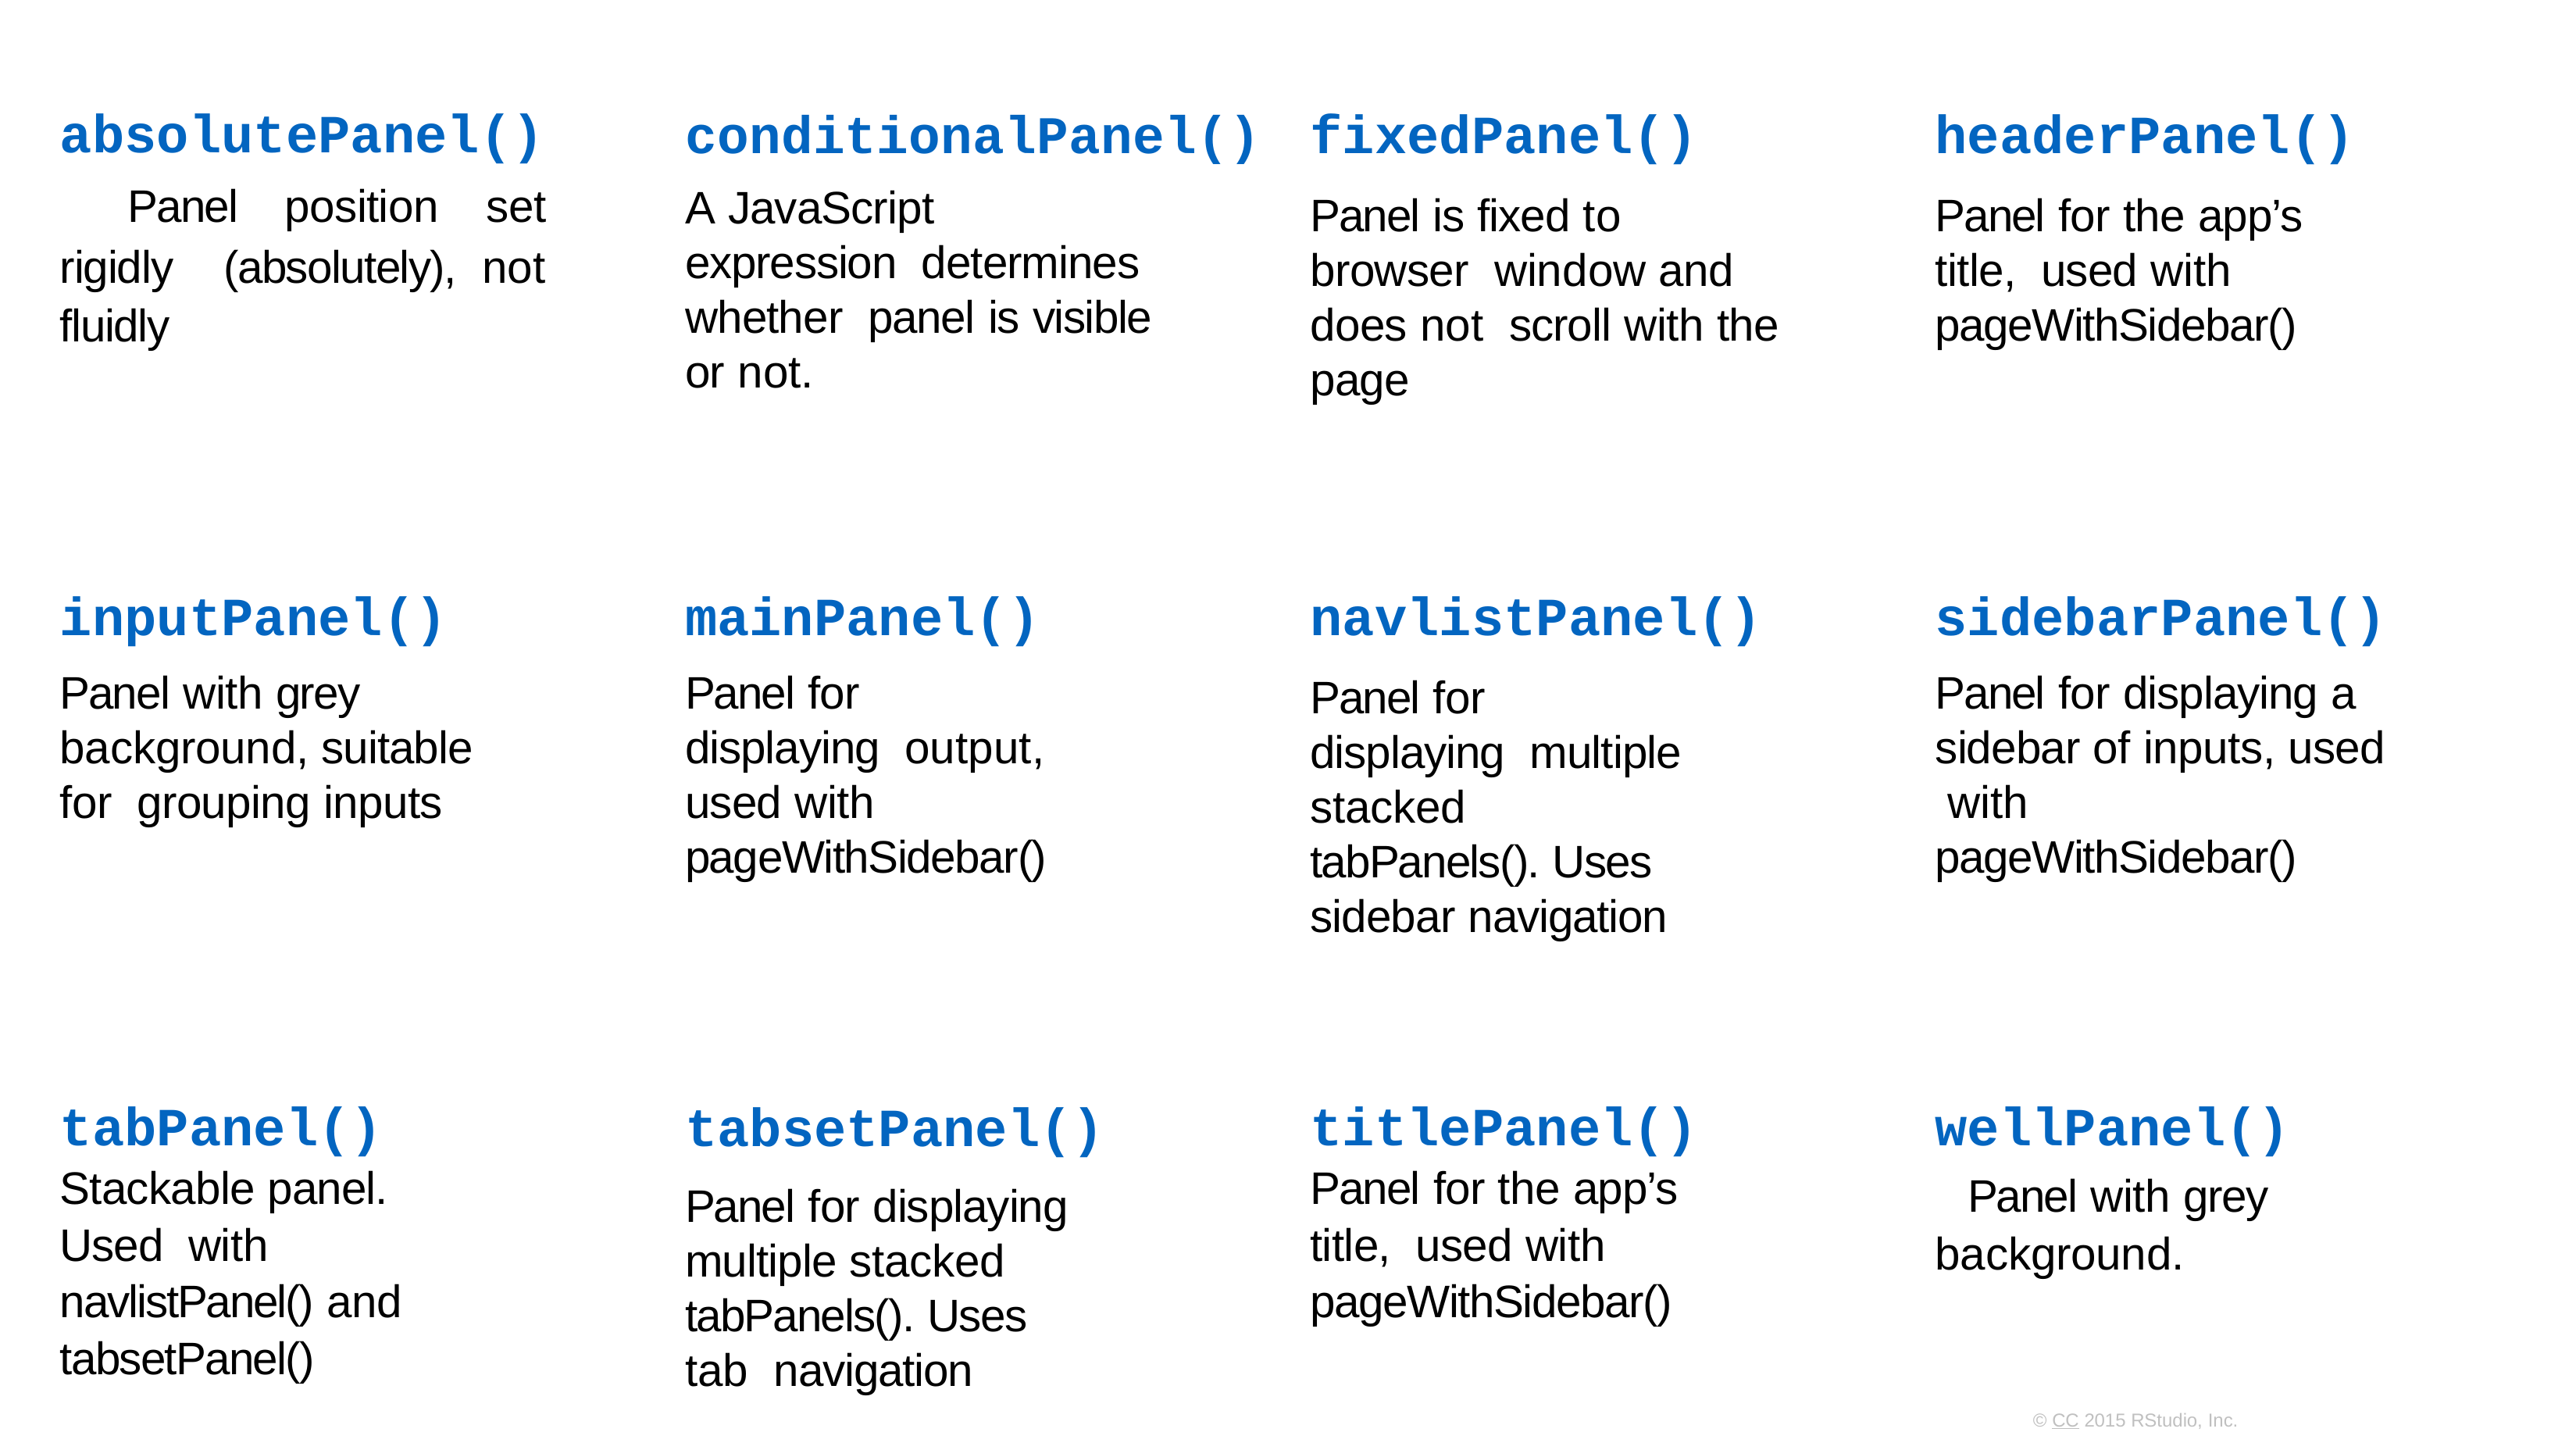

fixedPanel()
Panel is fixed to browser  window and does not  scroll with the page
headerPanel()
Panel for the app’s title,  used with  pageWithSidebar()
conditionalPanel()
A JavaScript expression  determines whether  panel is visible or not.
# absolutePanel()  Panel position set rigidly  (absolutely), not fluidly
navlistPanel()
Panel for displaying  multiple stacked  tabPanels(). Uses  sidebar navigation
inputPanel()
Panel with grey  background, suitable for  grouping inputs
mainPanel()
Panel for displaying  output, used with  pageWithSidebar()
sidebarPanel()
Panel for displaying a  sidebar of inputs, used  with pageWithSidebar()
tabsetPanel()
Panel for displaying  multiple stacked  tabPanels(). Uses tab  navigation
tabPanel()  Stackable panel. Used  with navlistPanel() and  tabsetPanel()
titlePanel()  Panel for the app’s title,  used with  pageWithSidebar()
wellPanel()  Panel with grey  background.
© CC 2015 RStudio, Inc.